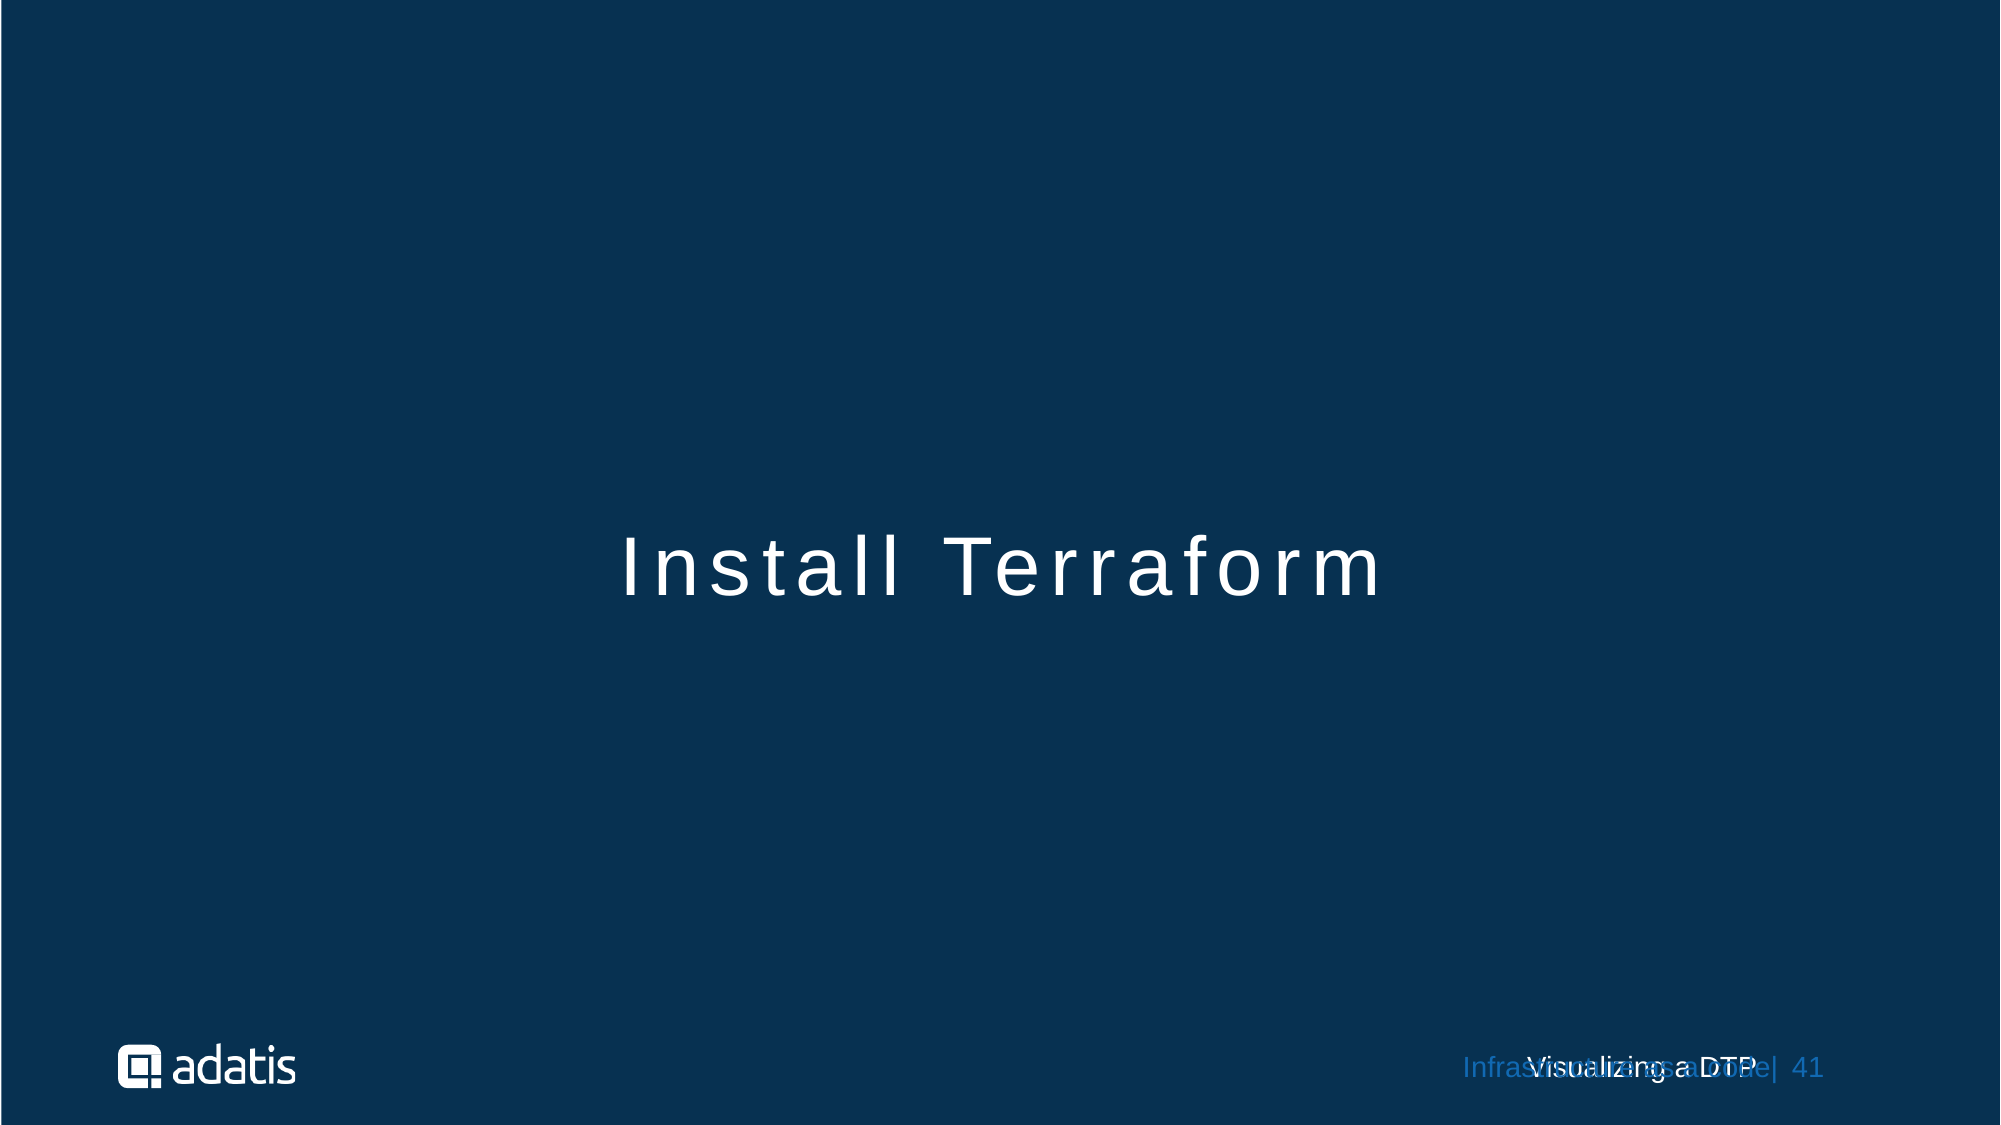

Install Terraform

Infrastructure as a code| 41
Visualizing a DTP